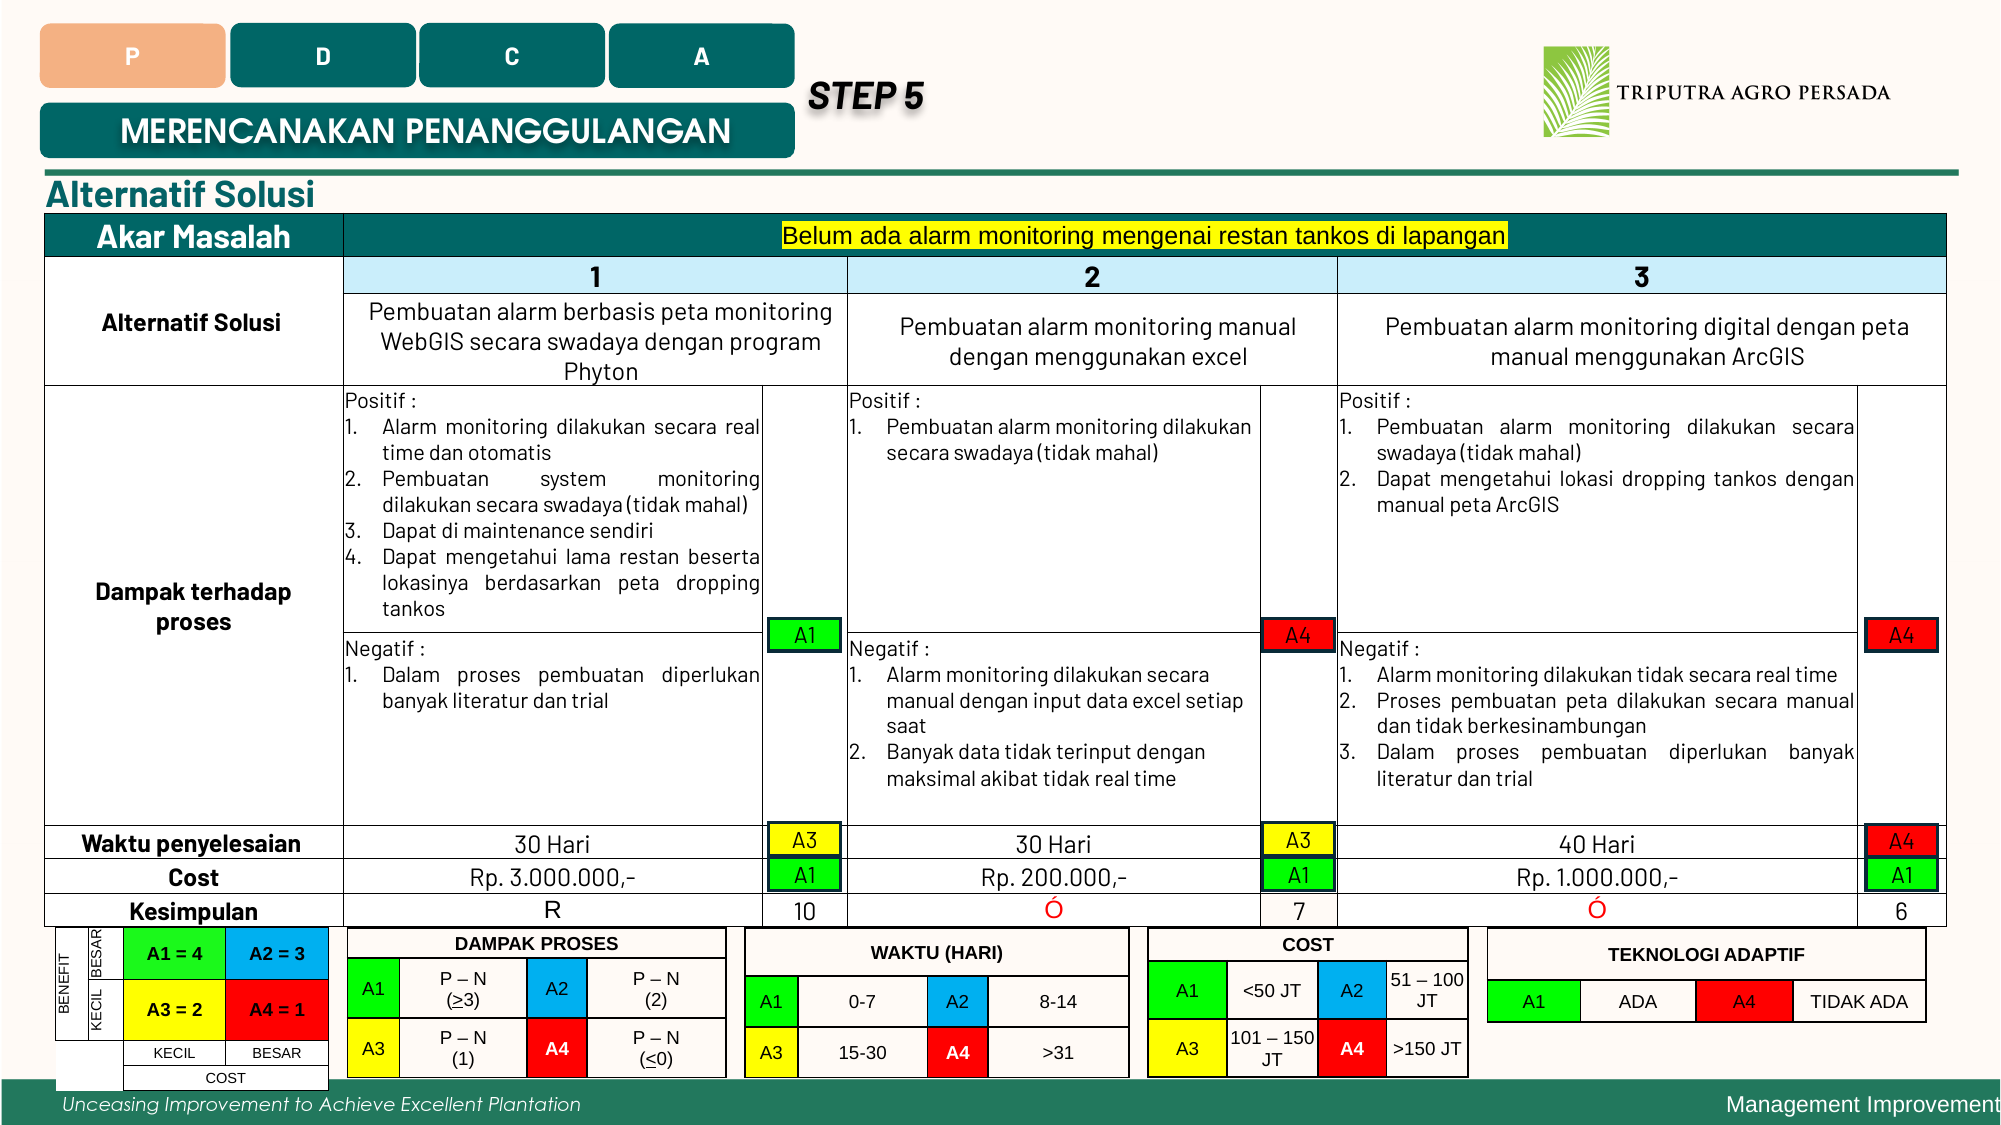

D
C
P
A
STEP 5

MERENCANAKAN PENANGGULANGAN
Alternatif Solusi
| Akar Masalah | Belum ada alarm monitoring mengenai restan tankos di lapangan |  |  |  |  |  |
| --- | --- | --- | --- | --- | --- | --- |
| Alternatif Solusi | 1 |  | 2 |  | 3 |  |
|  | Pembuatan alarm berbasis peta monitoring WebGIS secara swadaya dengan program Phyton |  | Pembuatan alarm monitoring manual dengan menggunakan excel |  | Pembuatan alarm monitoring digital dengan peta manual menggunakan ArcGIS |  |
| Dampak terhadap proses | Positif : Alarm monitoring dilakukan secara real time dan otomatis Pembuatan system monitoring dilakukan secara swadaya (tidak mahal) Dapat di maintenance sendiri Dapat mengetahui lama restan beserta lokasinya berdasarkan peta dropping tankos |  | Positif : Pembuatan alarm monitoring dilakukan secara swadaya (tidak mahal) |  | Positif : Pembuatan alarm monitoring dilakukan secara swadaya (tidak mahal) Dapat mengetahui lokasi dropping tankos dengan manual peta ArcGIS |  |
|  | Negatif : Dalam proses pembuatan diperlukan banyak literatur dan trial |  | Negatif : Alarm monitoring dilakukan secara manual dengan input data excel setiap saat Banyak data tidak terinput dengan maksimal akibat tidak real time |  | Negatif : Alarm monitoring dilakukan tidak secara real time Proses pembuatan peta dilakukan secara manual dan tidak berkesinambungan Dalam proses pembuatan diperlukan banyak literatur dan trial |  |
| Waktu penyelesaian | 30 Hari |  | 30 Hari |  | 40 Hari |  |
| Cost | Rp. 3.000.000,- |  | Rp. 200.000,- |  | Rp. 1.000.000,- |  |
| Kesimpulan | R | 10 | Ó | 7 | Ó | 6 |
A4
A4
A1
A3
A3
A4
A1
A1
A1
| BENEFIT | BESAR | A1 = 4 | A2 = 3 |
| --- | --- | --- | --- |
|  | KECIL | A3 = 2 | A4 = 1 |
|  |  | KECIL | BESAR |
|  |  | COST |  |
| TEKNOLOGI ADAPTIF |  |  |  |
| --- | --- | --- | --- |
| A1 | ADA | A4 | TIDAK ADA |
| COST |  |  |  |
| --- | --- | --- | --- |
| A1 | <50 JT | A2 | 51 – 100 JT |
| A3 | 101 – 150 JT | A4 | >150 JT |
| DAMPAK PROSES |  |  |  |
| --- | --- | --- | --- |
| A1 | P – N (>3) | A2 | P – N (2) |
| A3 | P – N (1) | A4 | P – N (<0) |
| WAKTU (HARI) |  |  |  |
| --- | --- | --- | --- |
| A1 | 0-7 | A2 | 8-14 |
| A3 | 15-30 | A4 | >31 |